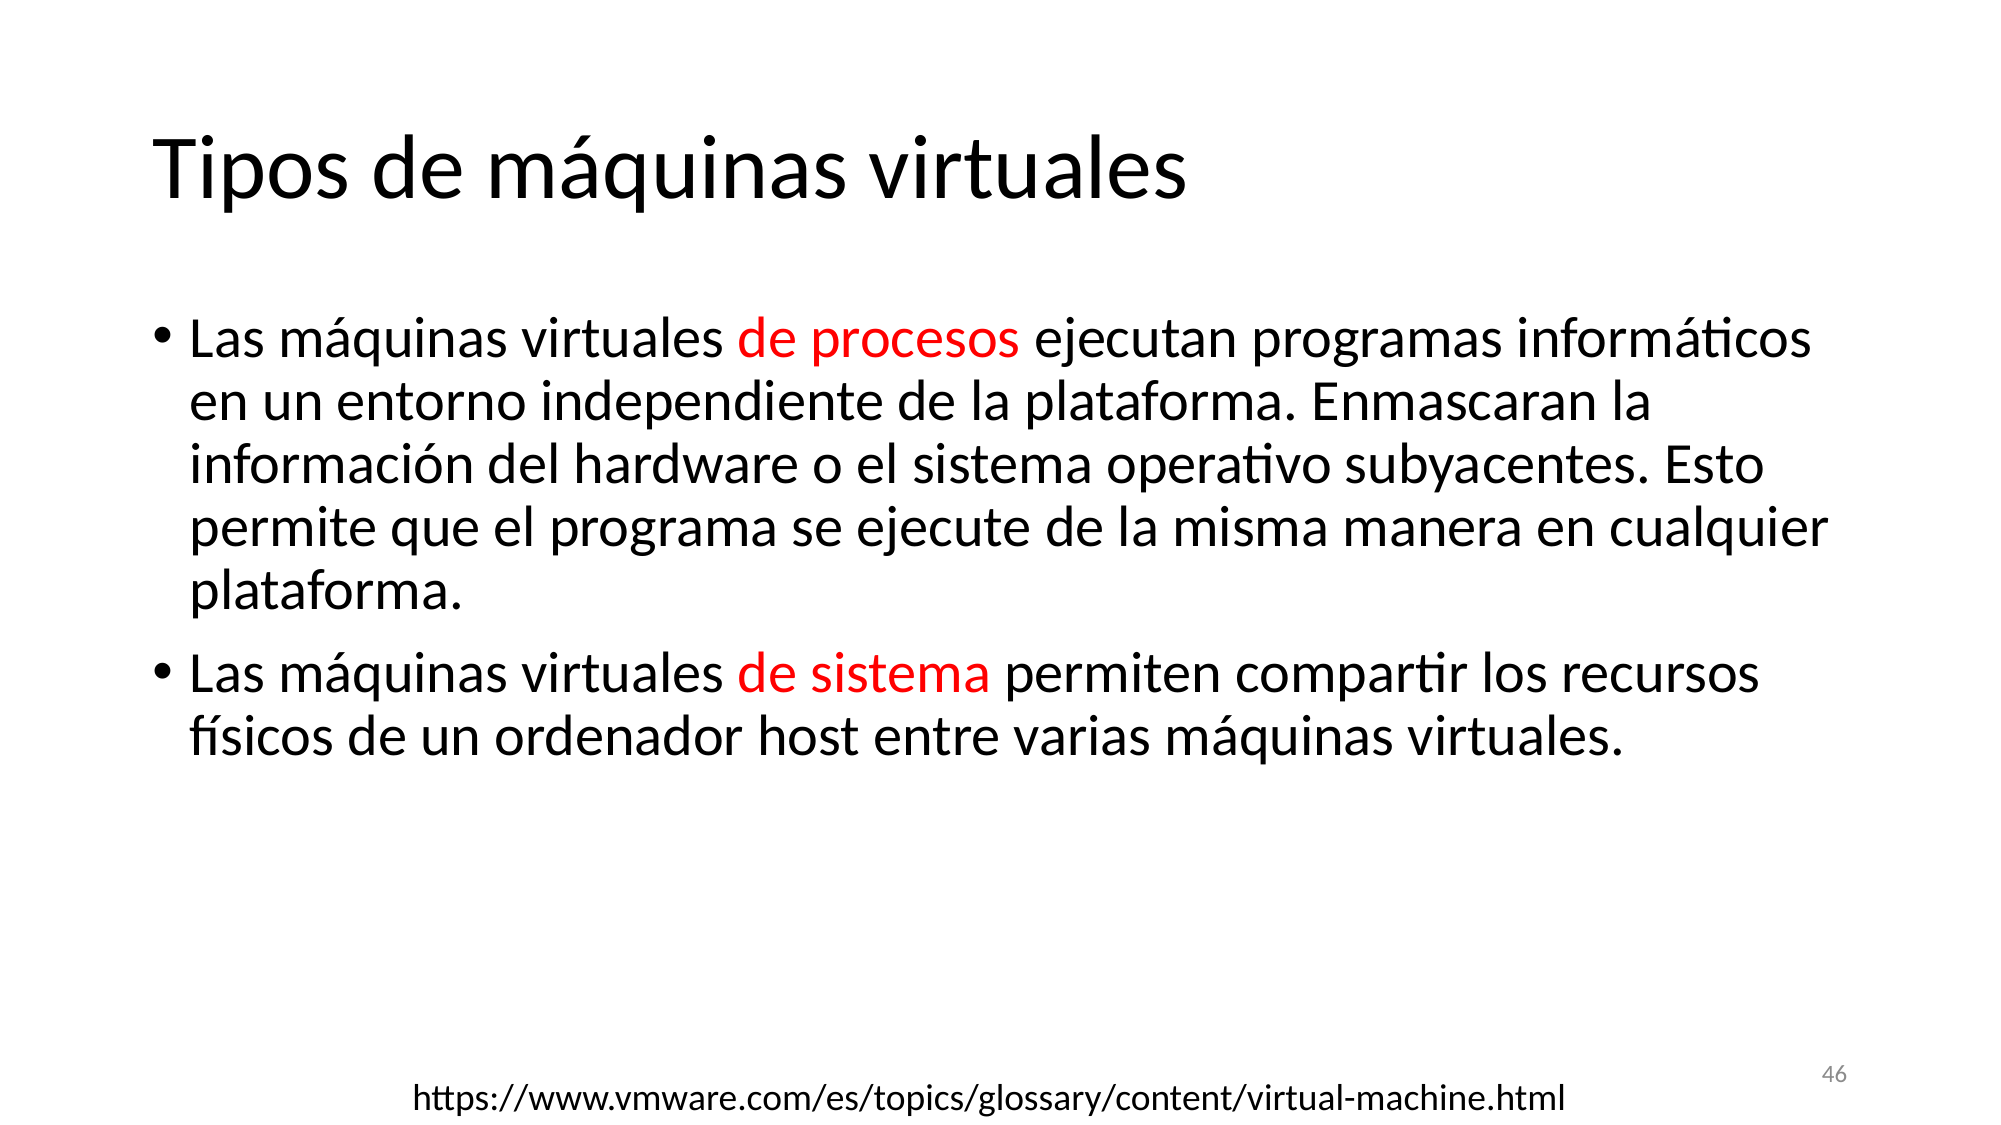

# Tipos de máquinas virtuales
Las máquinas virtuales de procesos ejecutan programas informáticos en un entorno independiente de la plataforma. Enmascaran la información del hardware o el sistema operativo subyacentes. Esto permite que el programa se ejecute de la misma manera en cualquier plataforma.
Las máquinas virtuales de sistema permiten compartir los recursos físicos de un ordenador host entre varias máquinas virtuales.
46
https://www.vmware.com/es/topics/glossary/content/virtual-machine.html